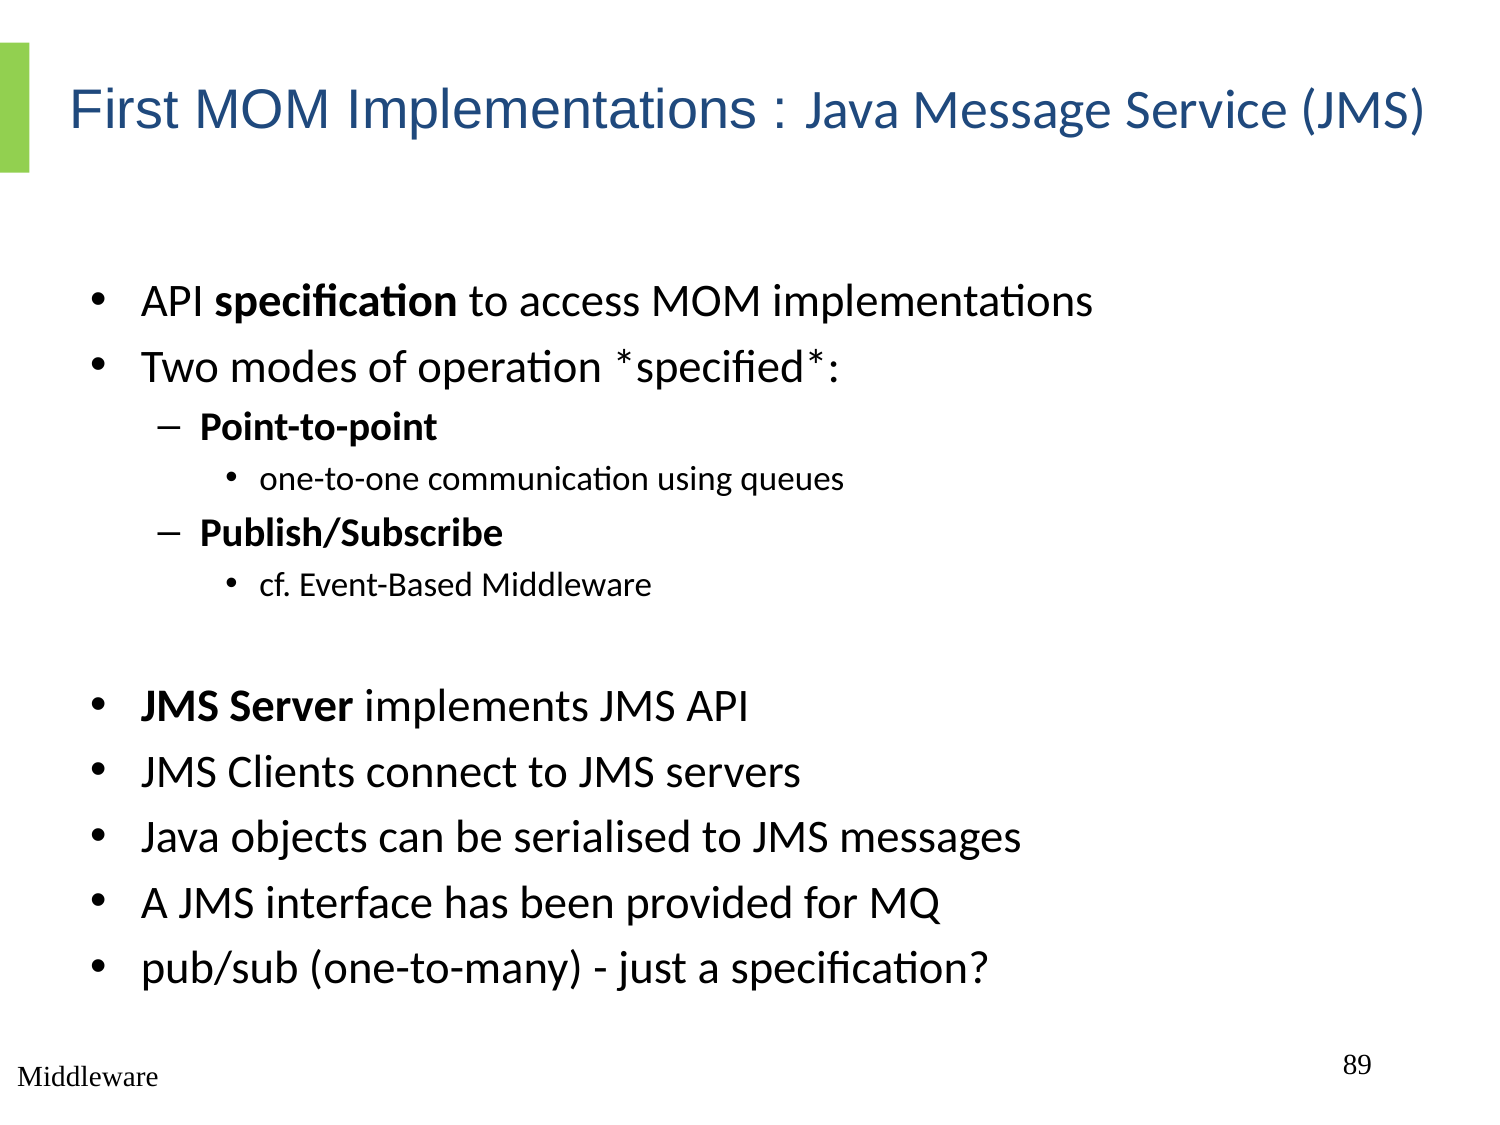

# First MOM Implementations : Java Message Service (JMS)
API specification to access MOM implementations
Two modes of operation *specified*:
Point-to-point
one-to-one communication using queues
Publish/Subscribe
cf. Event-Based Middleware

JMS Server implements JMS API
JMS Clients connect to JMS servers
Java objects can be serialised to JMS messages
A JMS interface has been provided for MQ
pub/sub (one-to-many) - just a specification?
89
Middleware